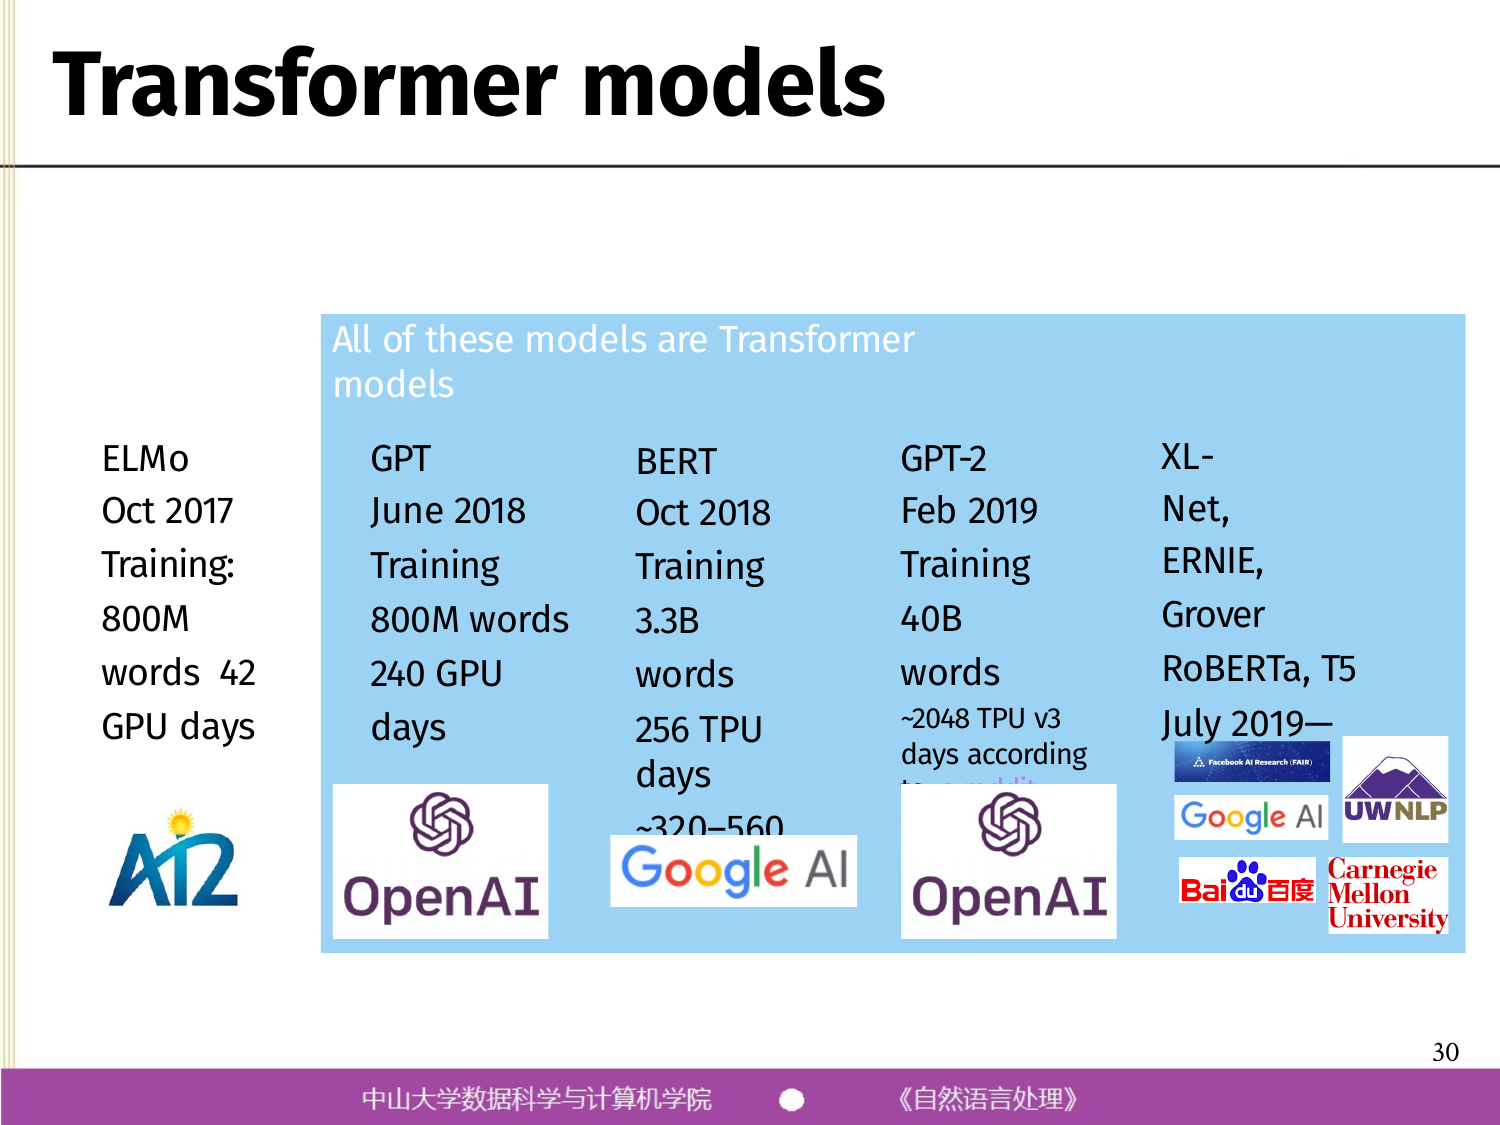

# Transformer models
All of these models are Transformer models

XL-Net,  ERNIE,
Grover  RoBERTa, T5
July 2019—
ELMo  Oct 2017
Training:  800M words  42 GPU days
GPT
June 2018
Training  800M words  240 GPU days
GPT-2  Feb 2019
Training  40B words
~2048 TPU v3
days according to  a reddit thread
BERT  Oct 2018
Training  3.3B words
256 TPU days
~320–560
GPU days

30